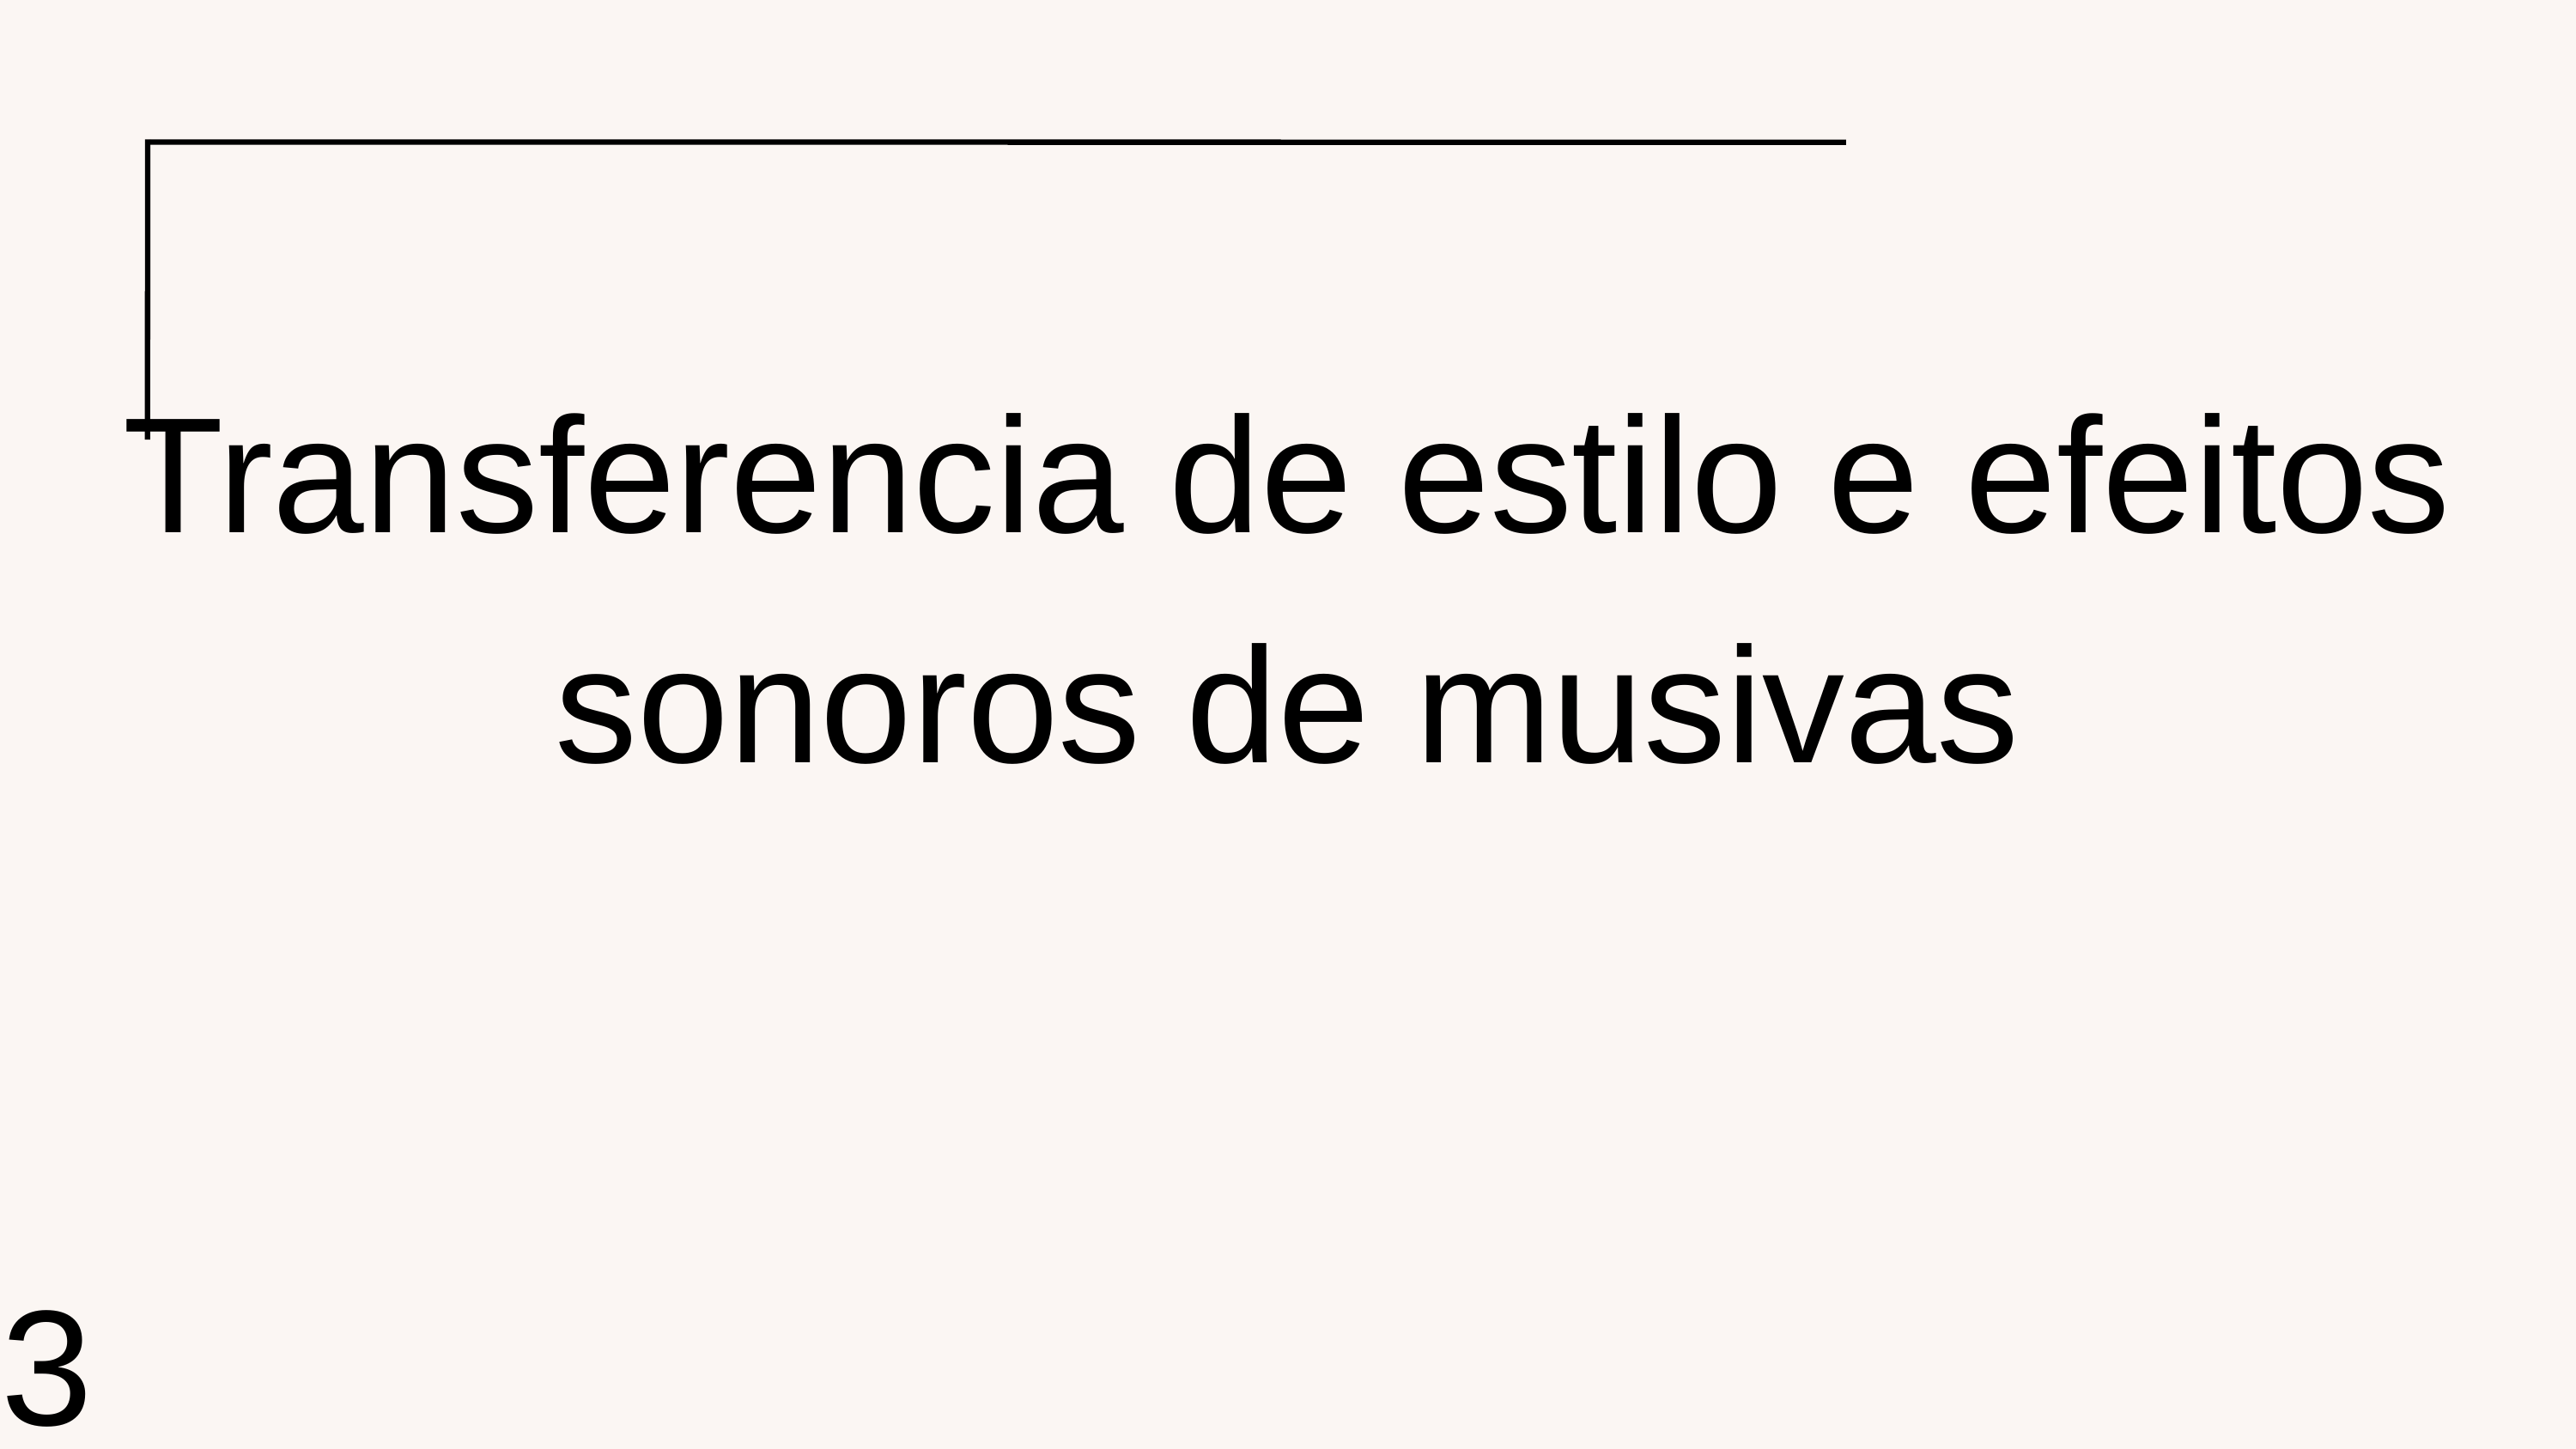

Transferencia de estilo e efeitos sonoros de musivas
3